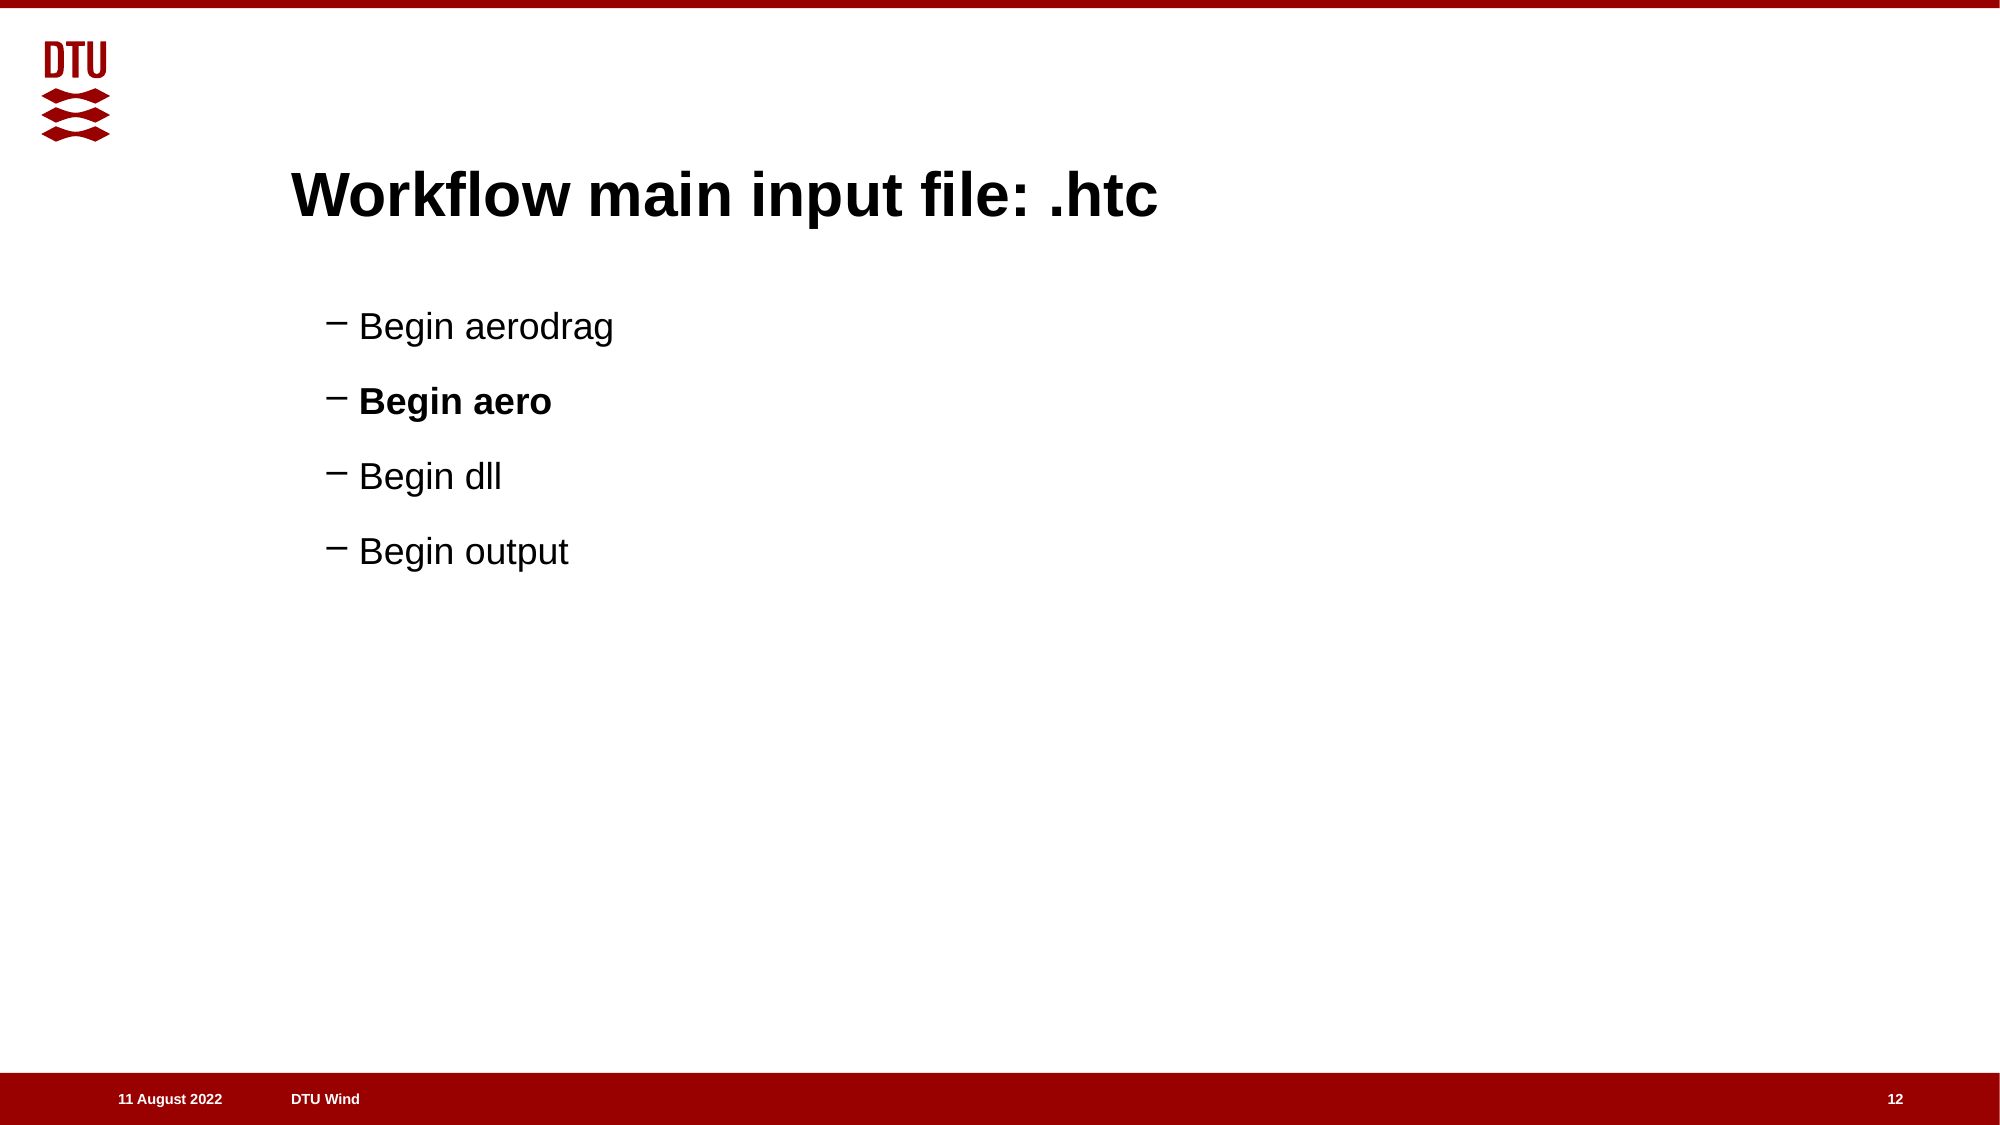

# Workflow main input file: .htc
Begin aerodrag
Begin aero
Begin dll
Begin output

12